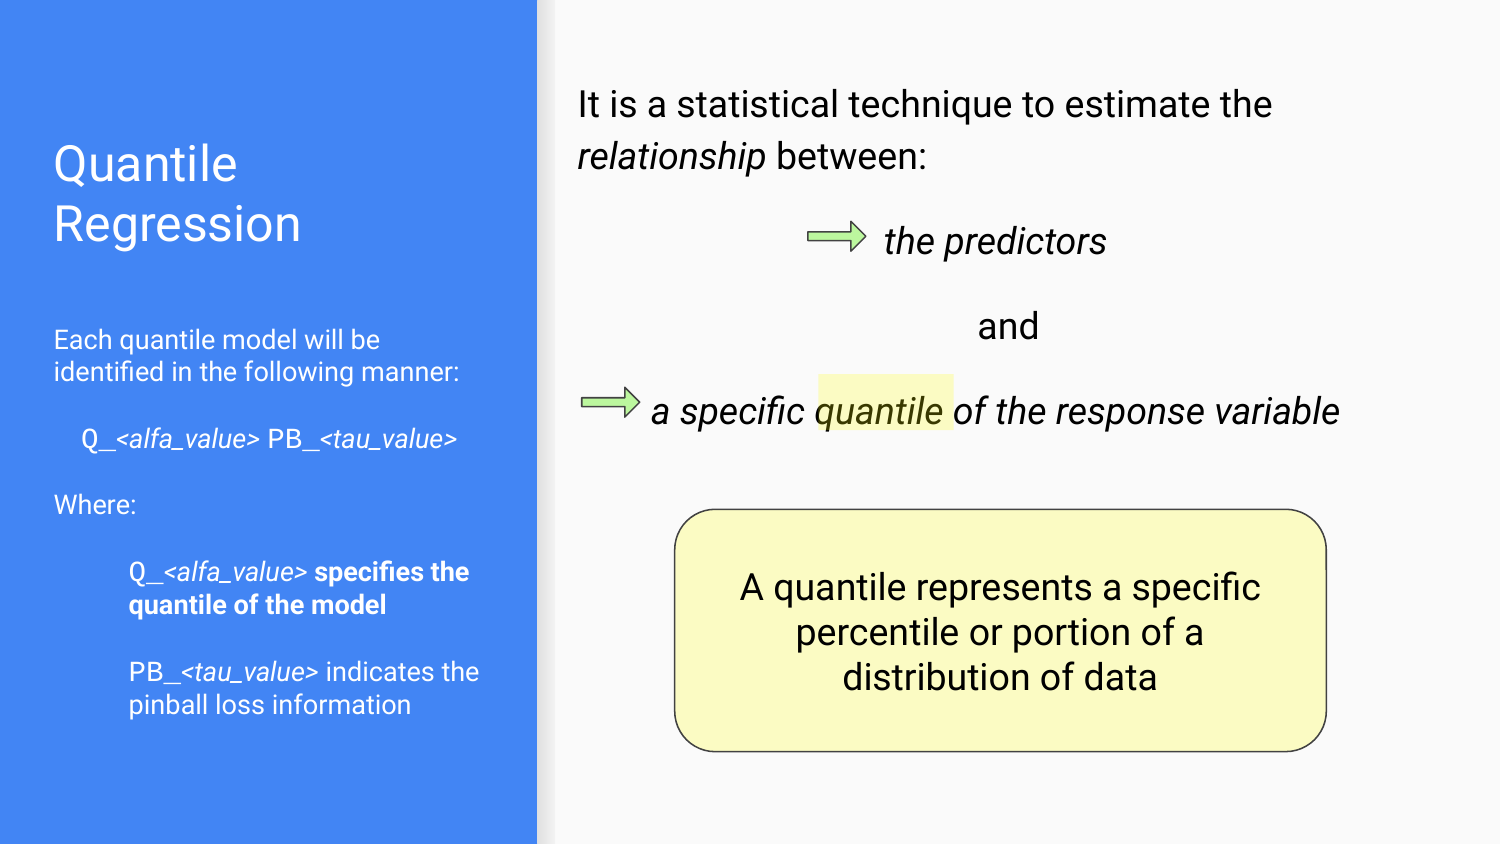

It is a statistical technique to estimate the relationship between:
the predictors
                           and
a specific quantile of the response variable
# Quantile Regression

Each quantile model will be identified in the following manner:

Q_<alfa_value> PB_<tau_value>

Where:

Q_<alfa_value> specifies the quantile of the model

PB_<tau_value> indicates the pinball loss information

A quantile represents a specific percentile or portion of a distribution of data